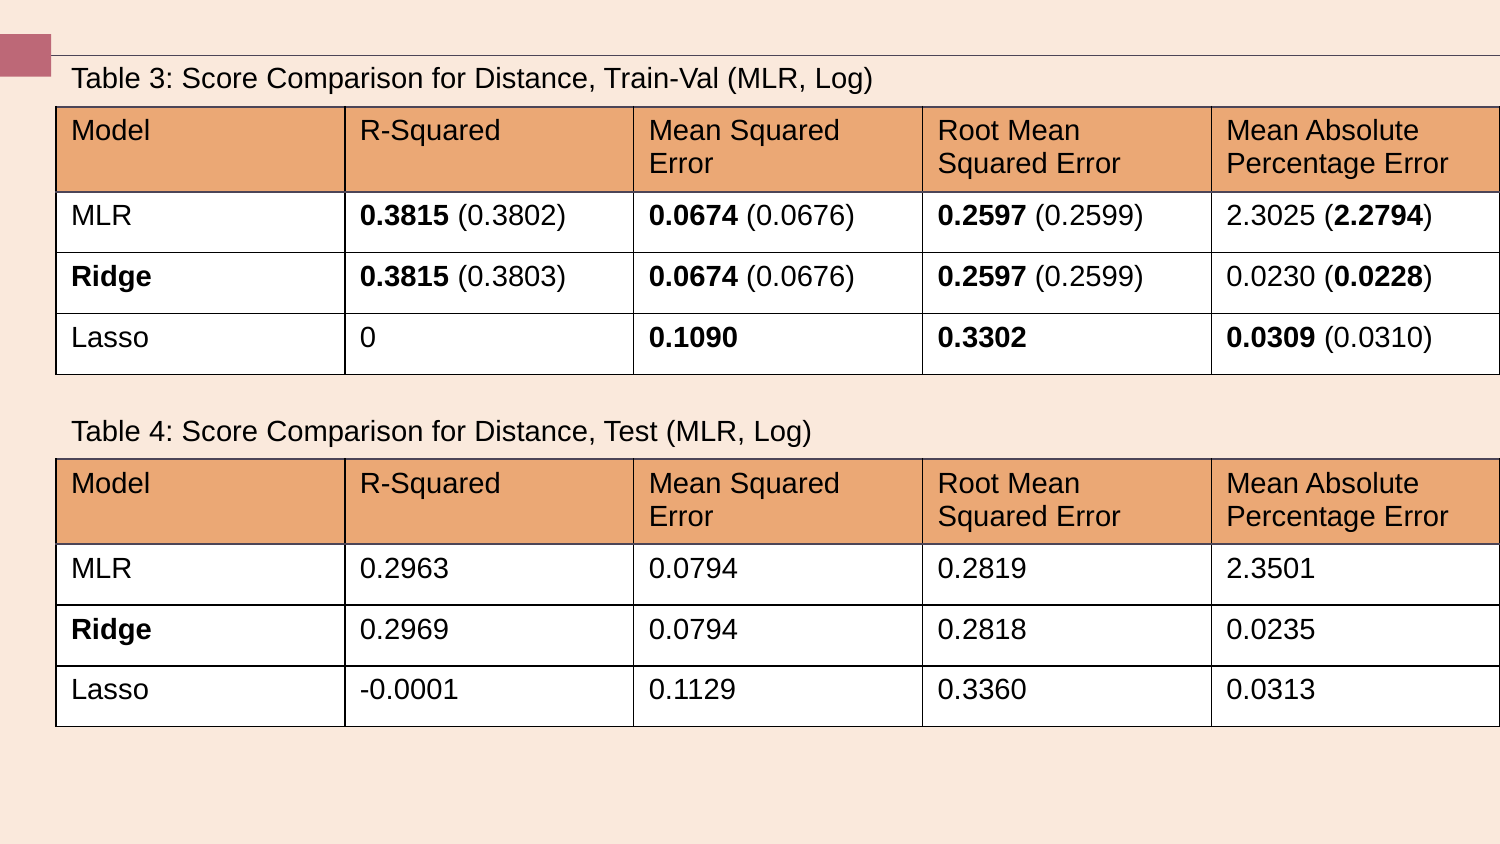

| Table 3: Score Comparison for Distance, Train-Val (MLR, Log) |  |  |  |  |
| --- | --- | --- | --- | --- |
| Model | R-Squared | Mean Squared Error | Root Mean Squared Error | Mean Absolute Percentage Error |
| MLR | 0.3815 (0.3802) | 0.0674 (0.0676) | 0.2597 (0.2599) | 2.3025 (2.2794) |
| Ridge | 0.3815 (0.3803) | 0.0674 (0.0676) | 0.2597 (0.2599) | 0.0230 (0.0228) |
| Lasso | 0 | 0.1090 | 0.3302 | 0.0309 (0.0310) |
| Table 4: Score Comparison for Distance, Test (MLR, Log) |  |  |  |  |
| --- | --- | --- | --- | --- |
| Model | R-Squared | Mean Squared Error | Root Mean Squared Error | Mean Absolute Percentage Error |
| MLR | 0.2963 | 0.0794 | 0.2819 | 2.3501 |
| Ridge | 0.2969 | 0.0794 | 0.2818 | 0.0235 |
| Lasso | -0.0001 | 0.1129 | 0.3360 | 0.0313 |